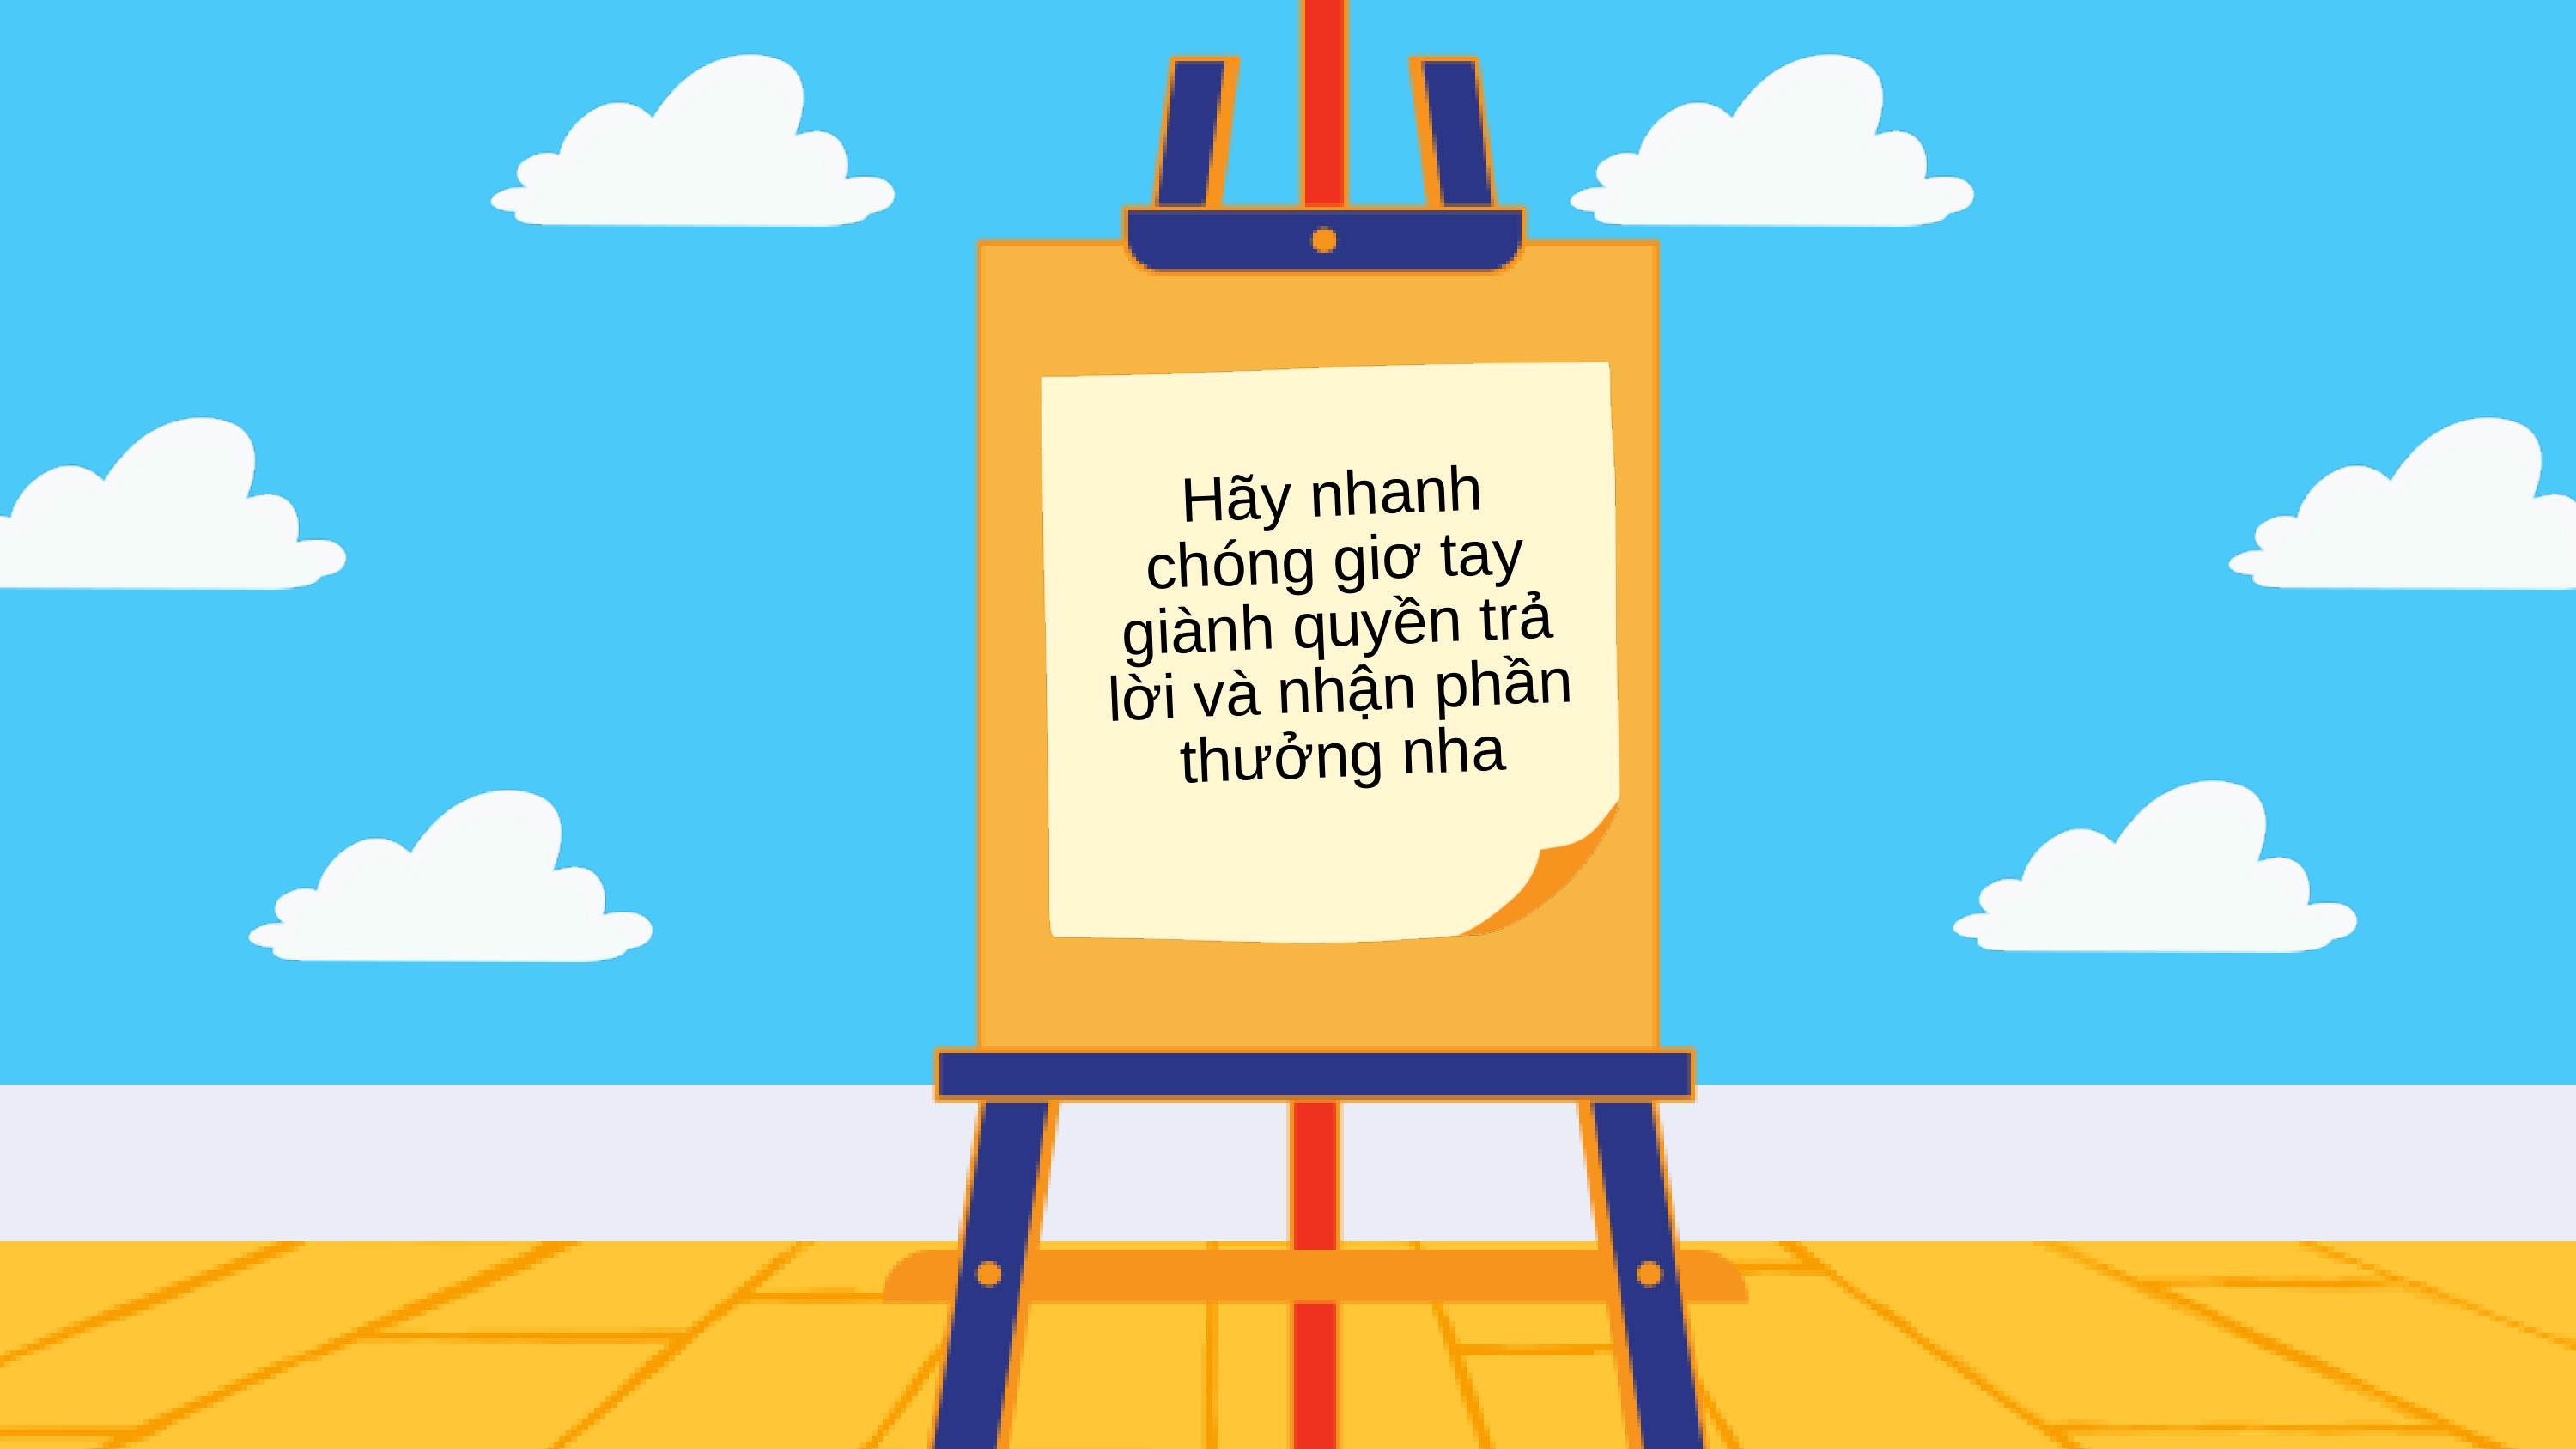

Hãy nhanh chóng giơ tay giành quyền trả lời và nhận phần thưởng nha